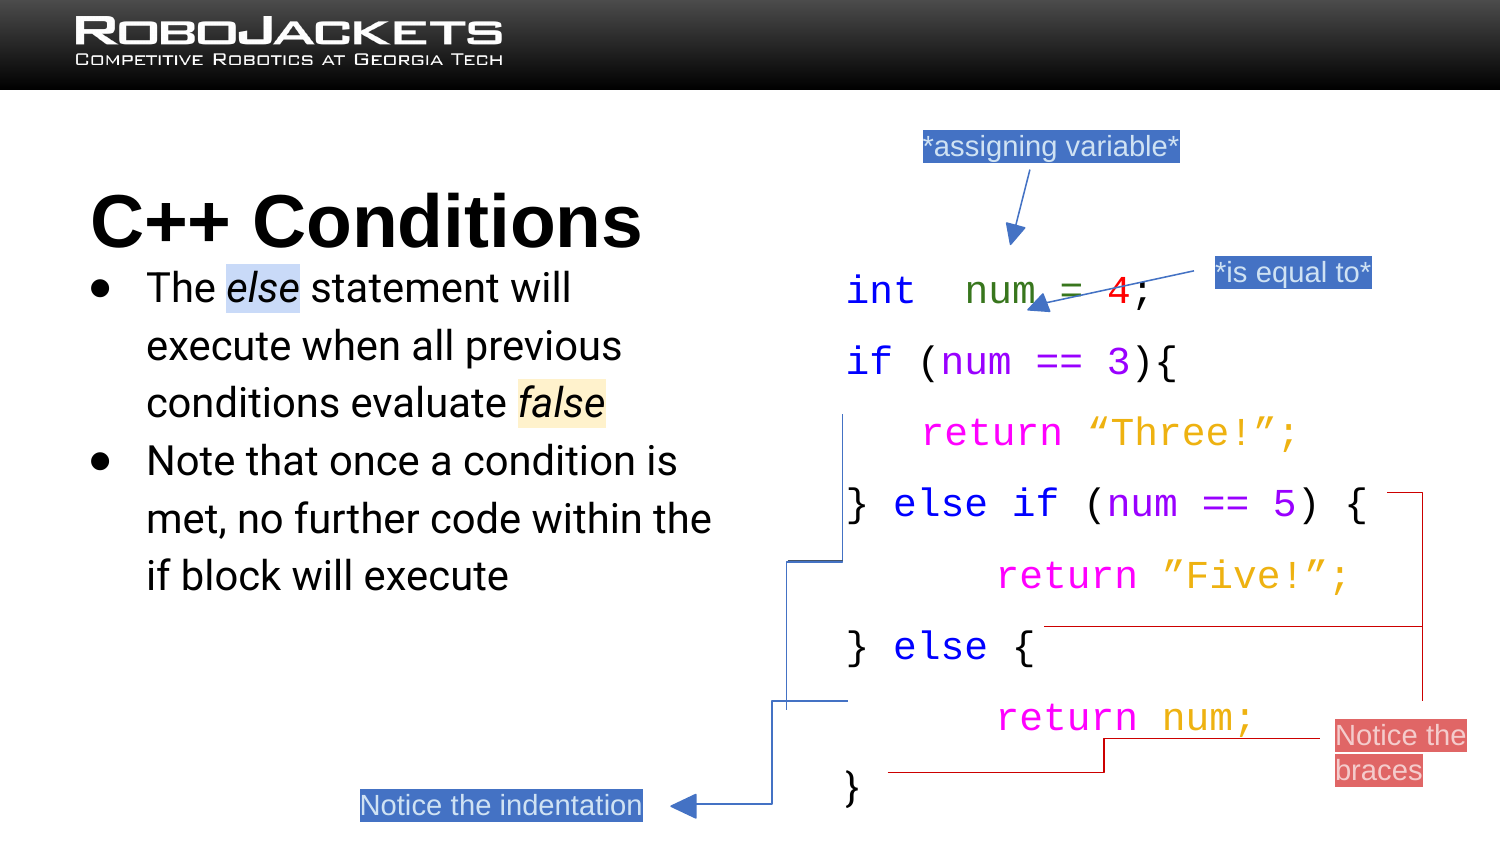

# C++ Conditions
*assigning variable*
int  num = 4;
if (num == 3){
return “Three!”;
} else if (num == 5) {
	return ”Five!”;
} else {
	return num;
}

The else statement will execute when all previous conditions evaluate false
Note that once a condition is met, no further code within the if block will execute
*is equal to*

Notice the braces
Notice the indentation